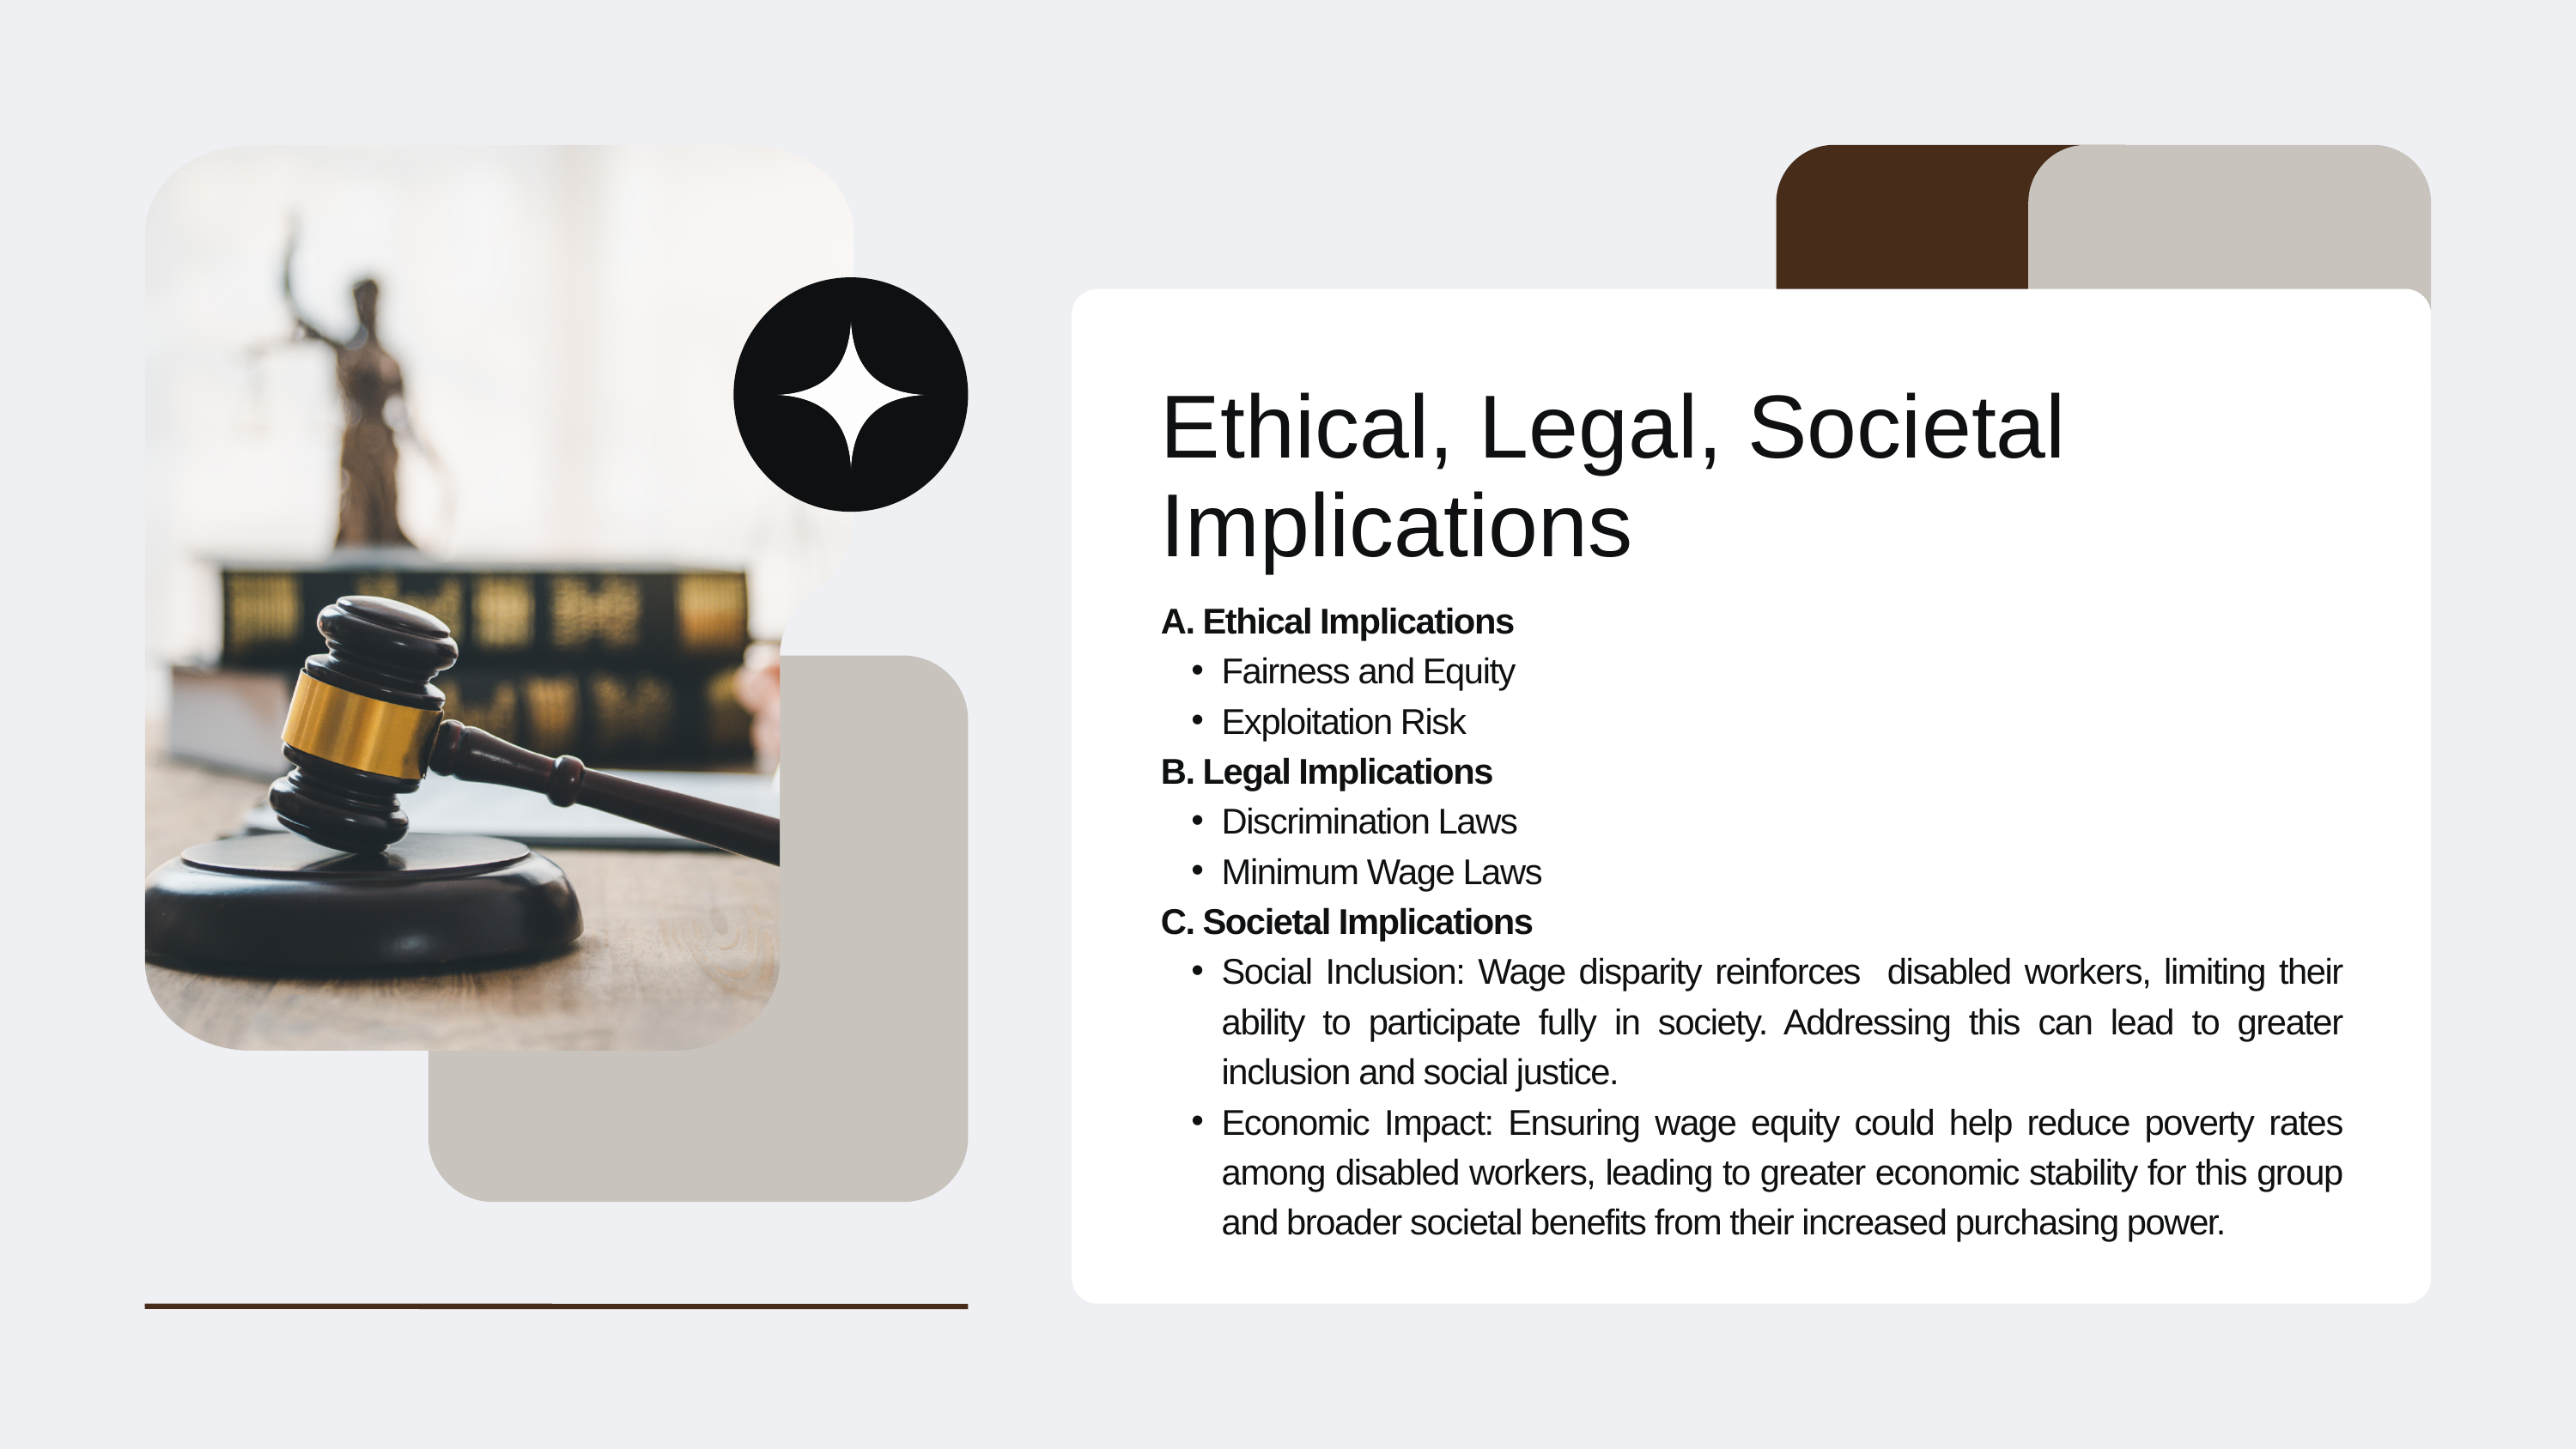

Ethical, Legal, Societal Implications
A. Ethical Implications
Fairness and Equity
Exploitation Risk
B. Legal Implications
Discrimination Laws
Minimum Wage Laws
C. Societal Implications
Social Inclusion: Wage disparity reinforces  disabled workers, limiting their ability to participate fully in society. Addressing this can lead to greater inclusion and social justice.
Economic Impact: Ensuring wage equity could help reduce poverty rates among disabled workers, leading to greater economic stability for this group and broader societal benefits from their increased purchasing power.